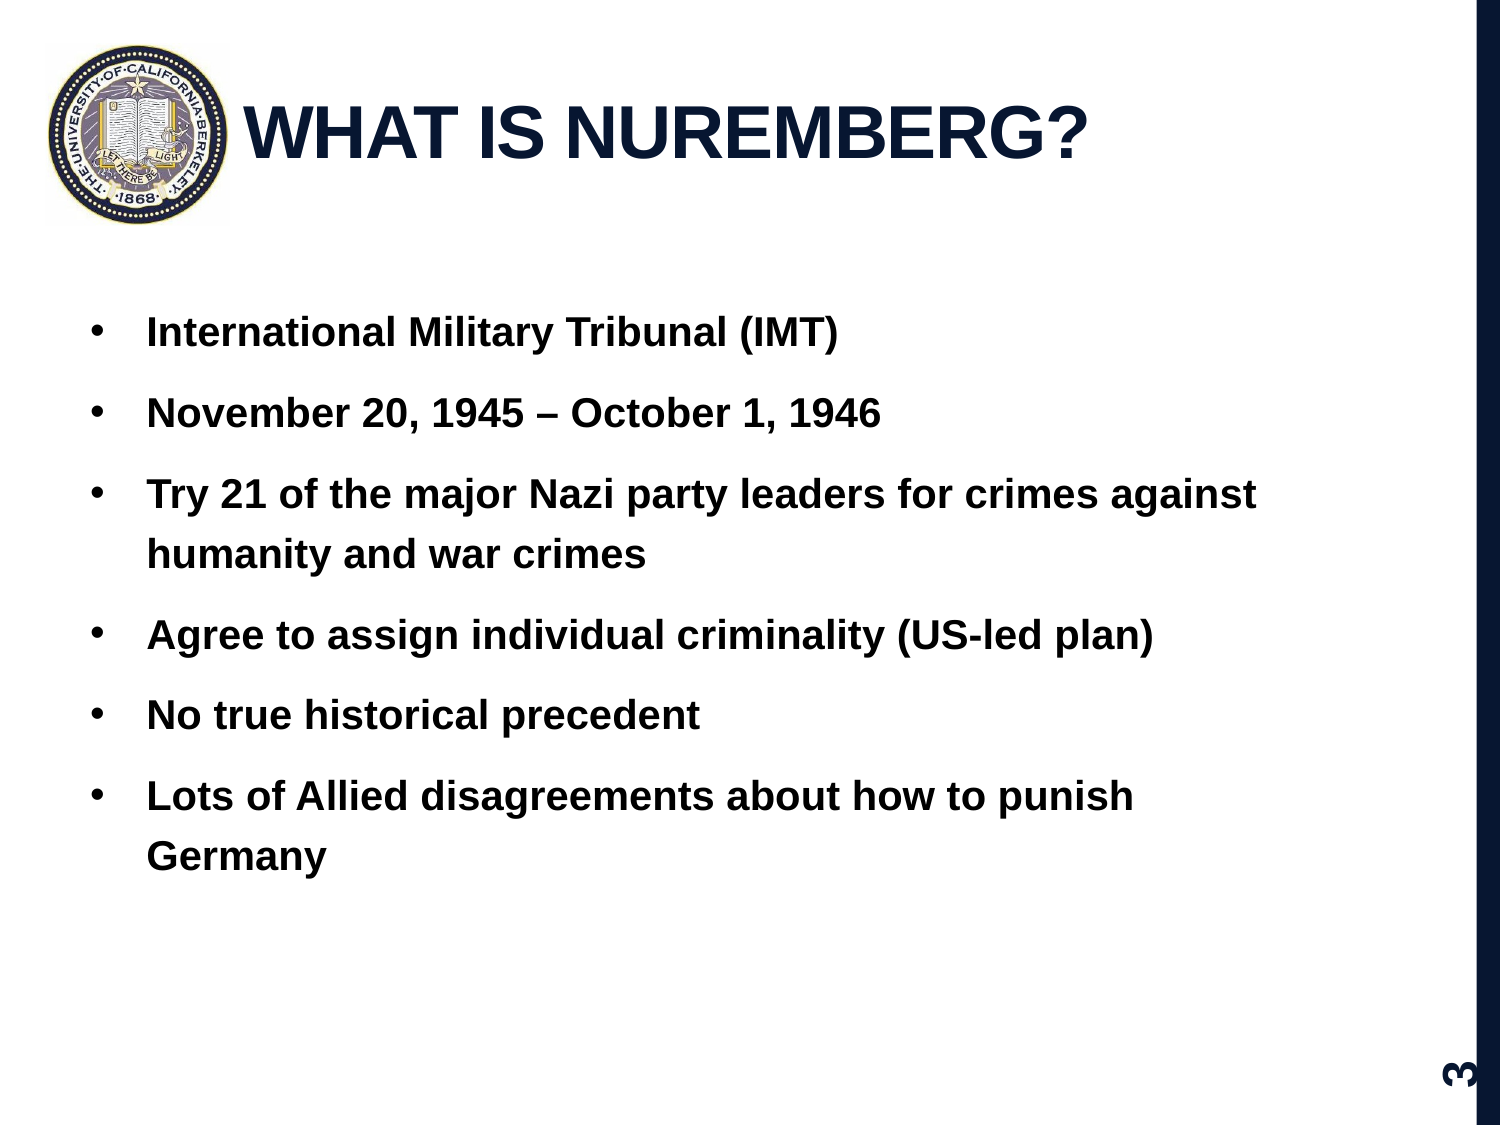

# What is Nuremberg?
International Military Tribunal (IMT)
November 20, 1945 – October 1, 1946
Try 21 of the major Nazi party leaders for crimes against humanity and war crimes
Agree to assign individual criminality (US-led plan)
No true historical precedent
Lots of Allied disagreements about how to punish Germany

3